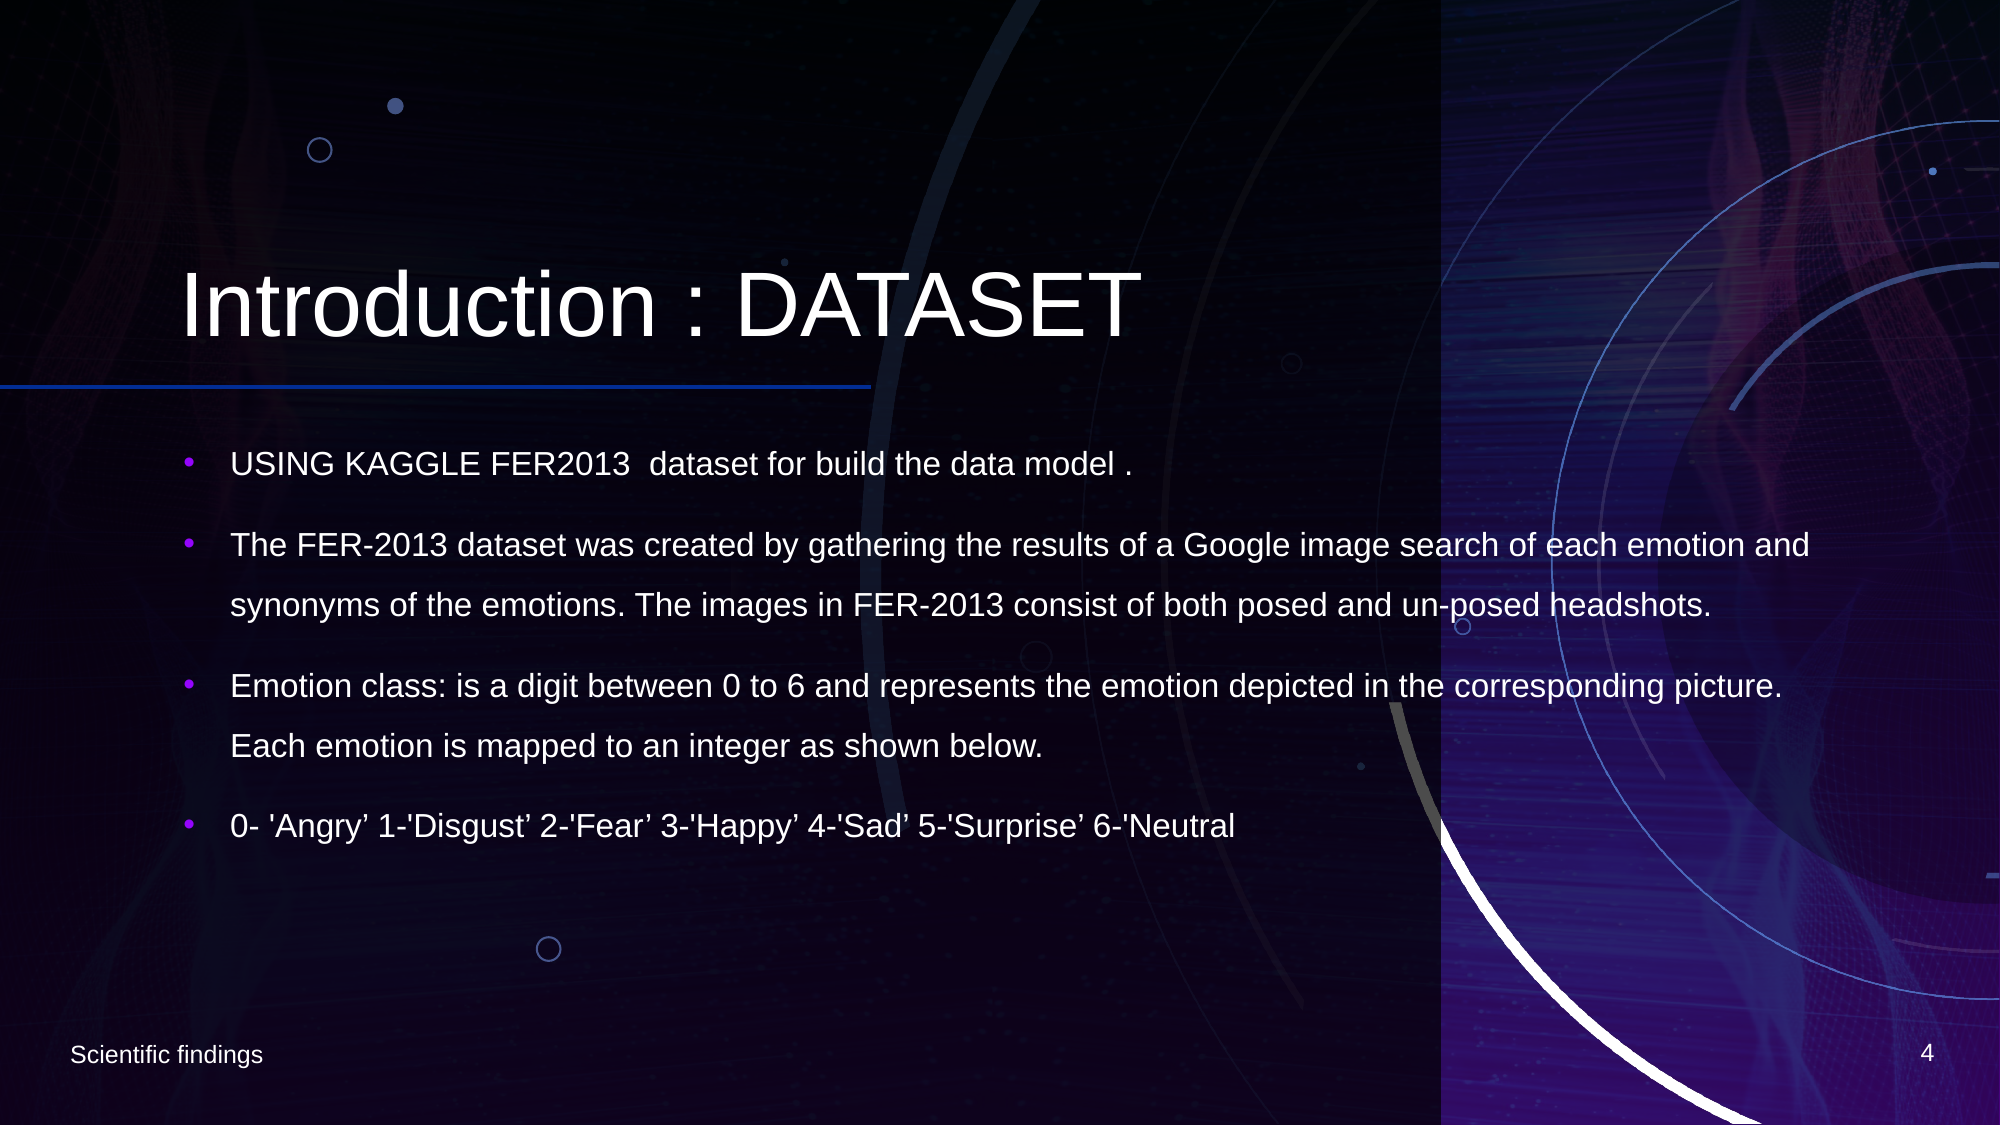

# Introduction : DATASET

USING KAGGLE FER2013  dataset for build the data model .
The FER-2013 dataset was created by gathering the results of a Google image search of each emotion and  synonyms of the emotions. The images in FER-2013 consist of both posed and un-posed headshots.
Emotion class: is a digit between 0 to 6 and represents the emotion depicted in the corresponding picture. Each emotion is mapped to an integer as shown below.
0- 'Angry’ 1-'Disgust’ 2-'Fear’ 3-'Happy’ 4-'Sad’ 5-'Surprise’ 6-'Neutral

4
Scientific findings